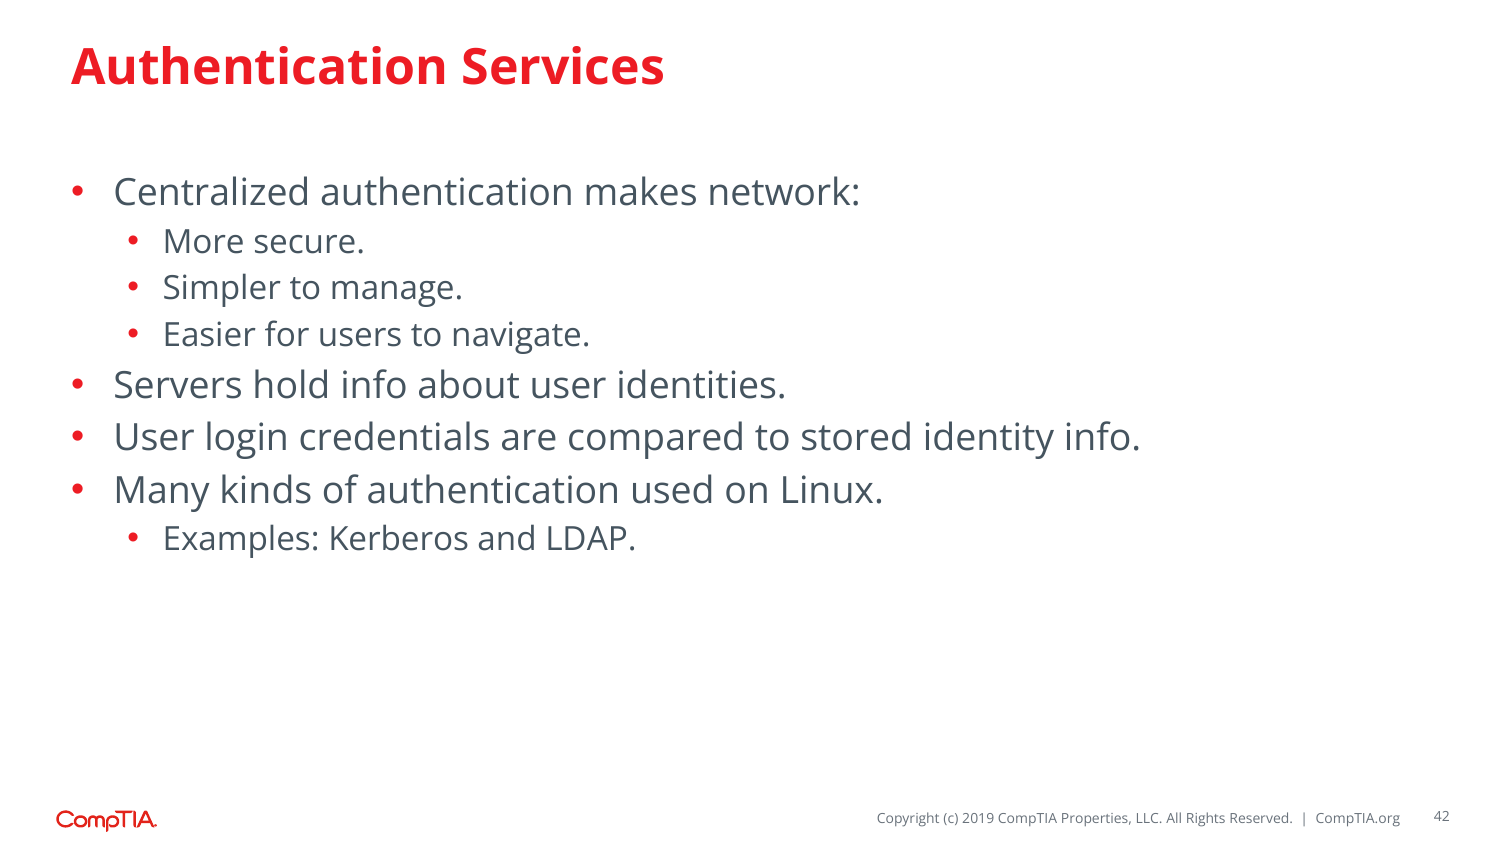

# Authentication Services
Centralized authentication makes network:
More secure.
Simpler to manage.
Easier for users to navigate.
Servers hold info about user identities.
User login credentials are compared to stored identity info.
Many kinds of authentication used on Linux.
Examples: Kerberos and LDAP.
42